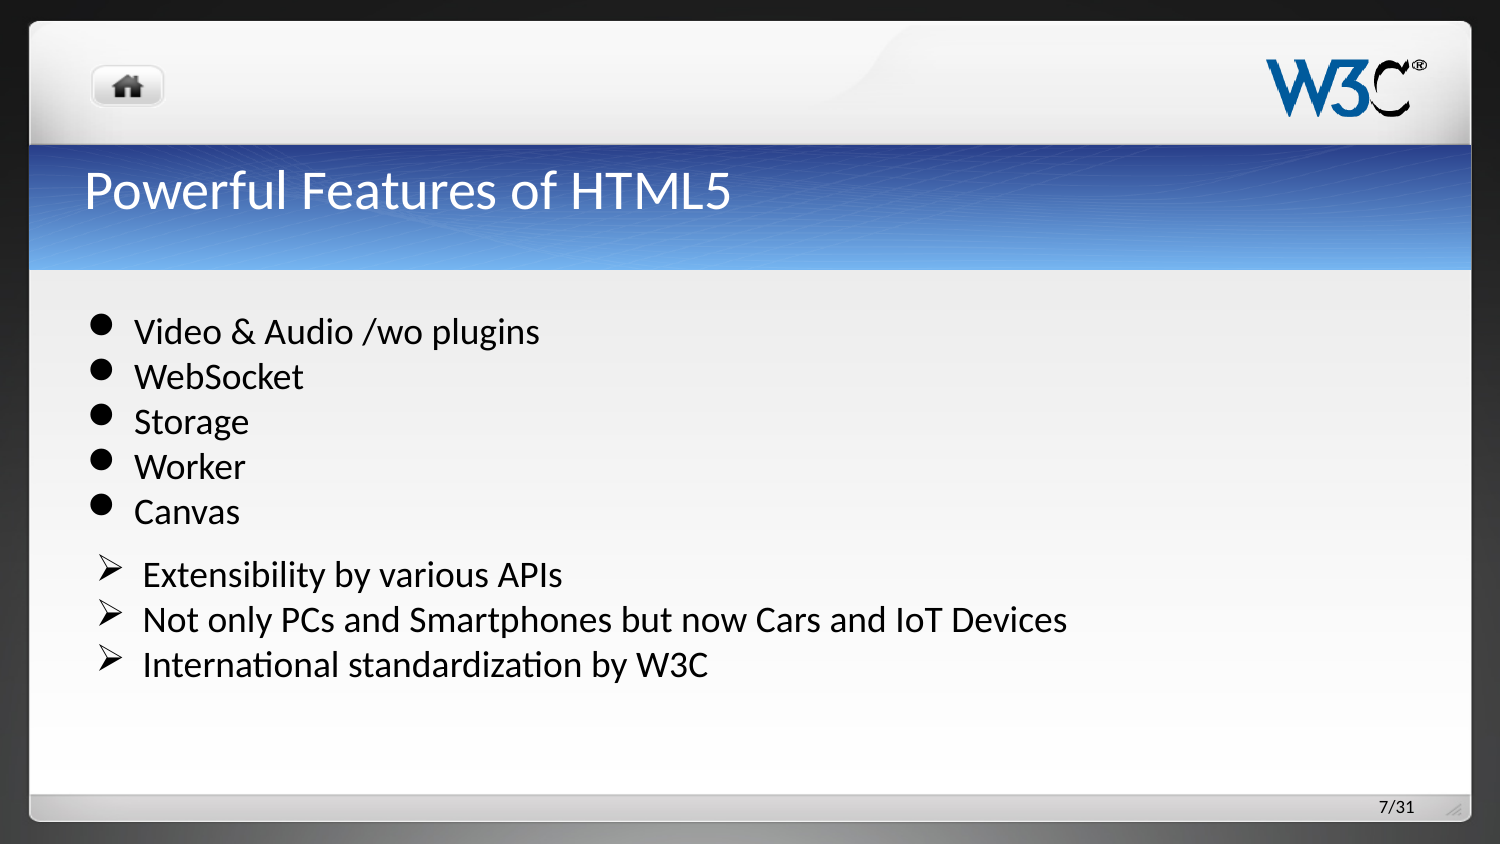

# Powerful Features of HTML5
Video & Audio /wo plugins
WebSocket
Storage
Worker
Canvas
Extensibility by various APIs
Not only PCs and Smartphones but now Cars and IoT Devices
International standardization by W3C
7/31